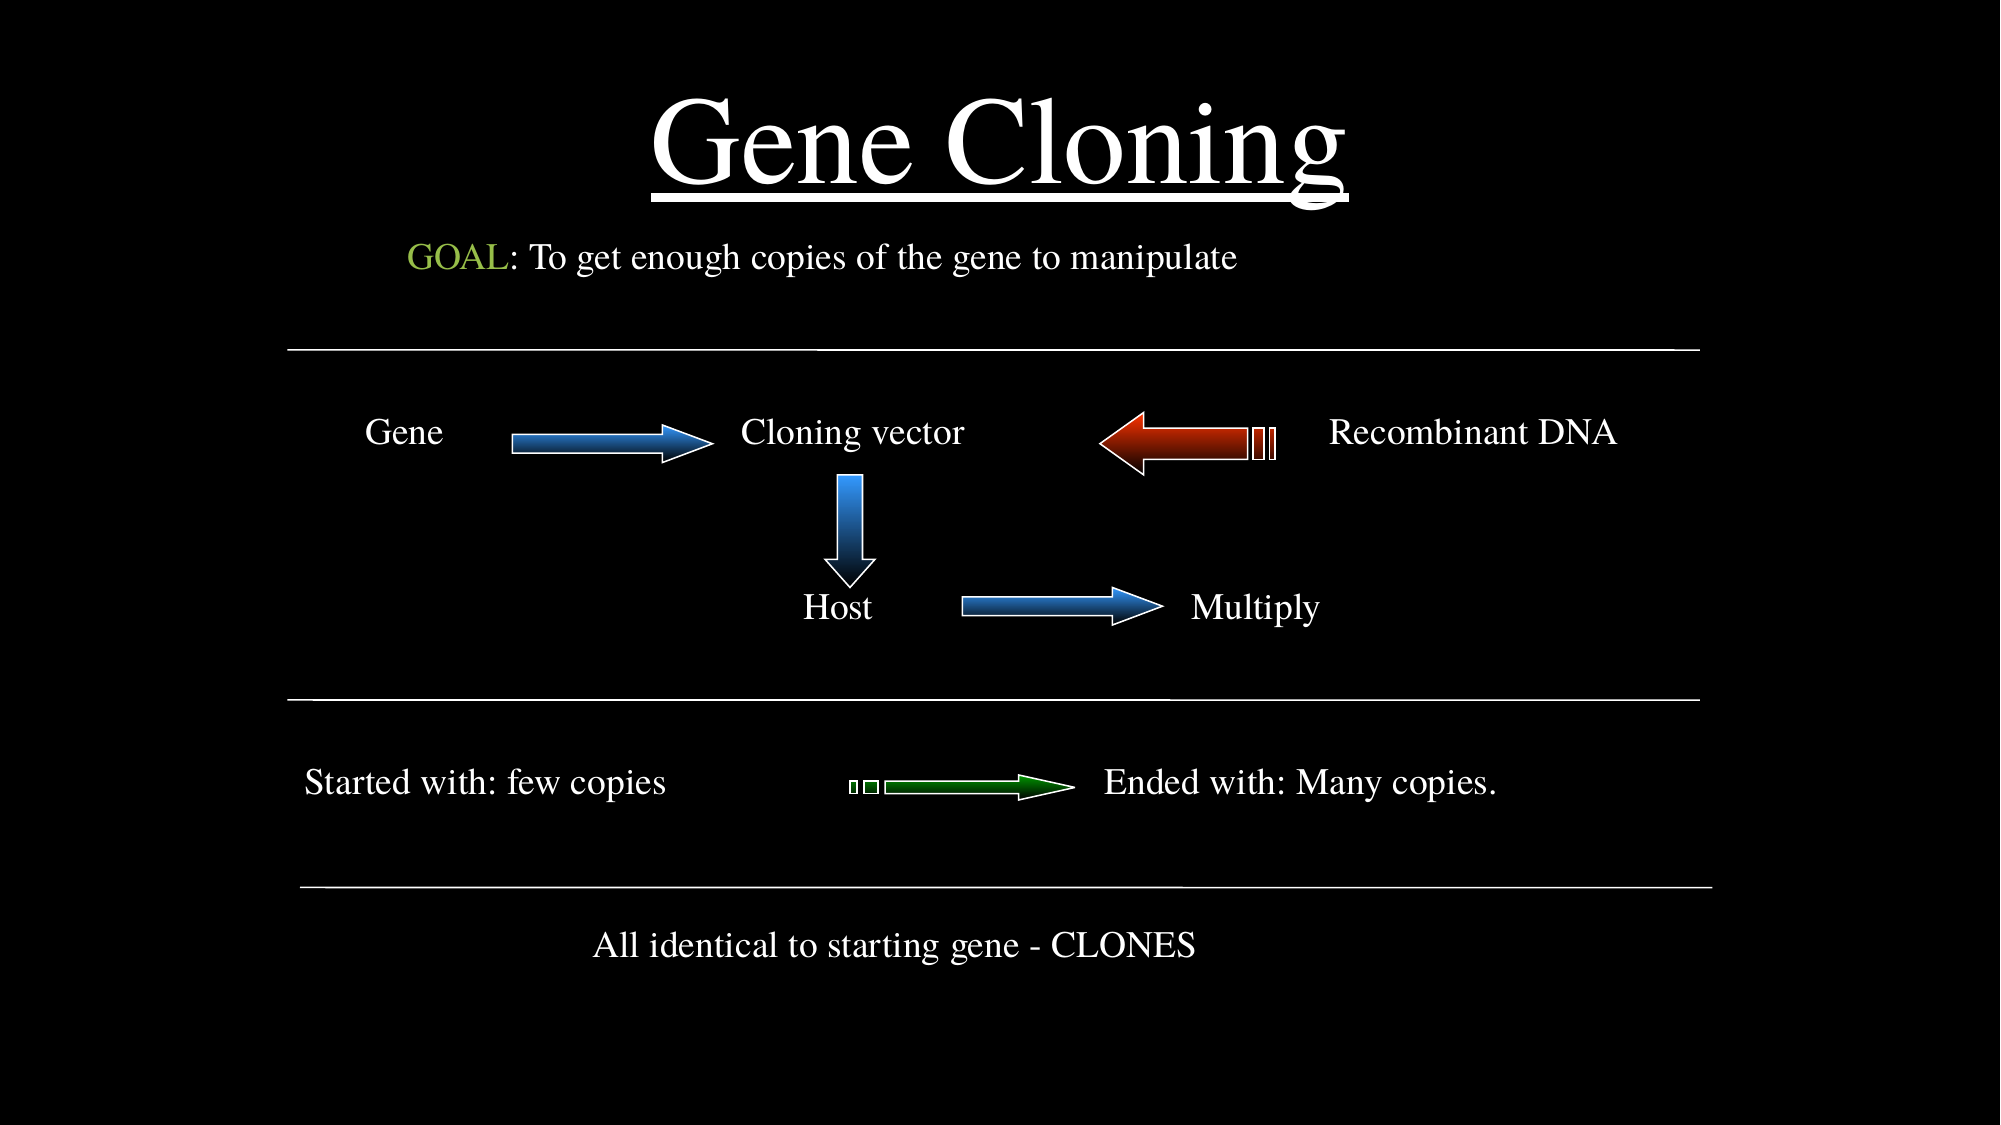

Gene Cloning
GOAL: To get enough copies of the gene to manipulate

Gene

Cloning vector

Recombinant DNA

Multiply

Host

Ended with: Many copies.

Started with: few copies

All identical to starting gene - CLONES